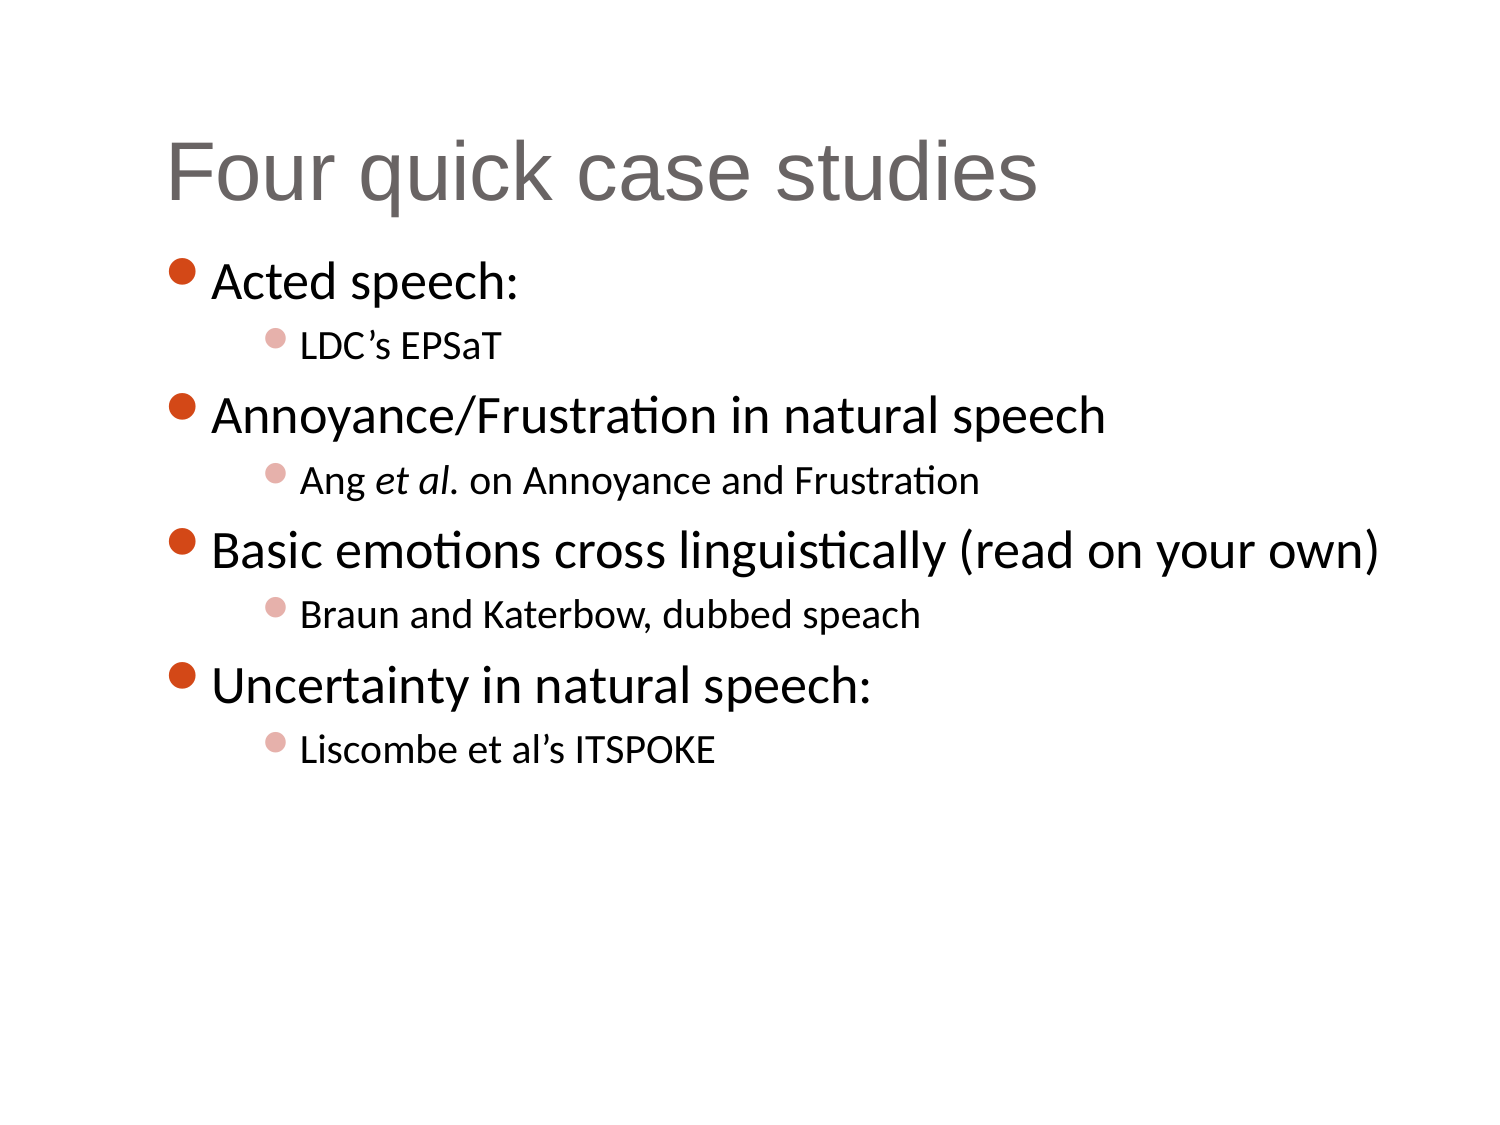

# Four quick case studies
Acted speech:
LDC’s EPSaT
Annoyance/Frustration in natural speech
Ang et al. on Annoyance and Frustration
Basic emotions cross linguistically (read on your own)
Braun and Katerbow, dubbed speach
Uncertainty in natural speech:
Liscombe et al’s ITSPOKE